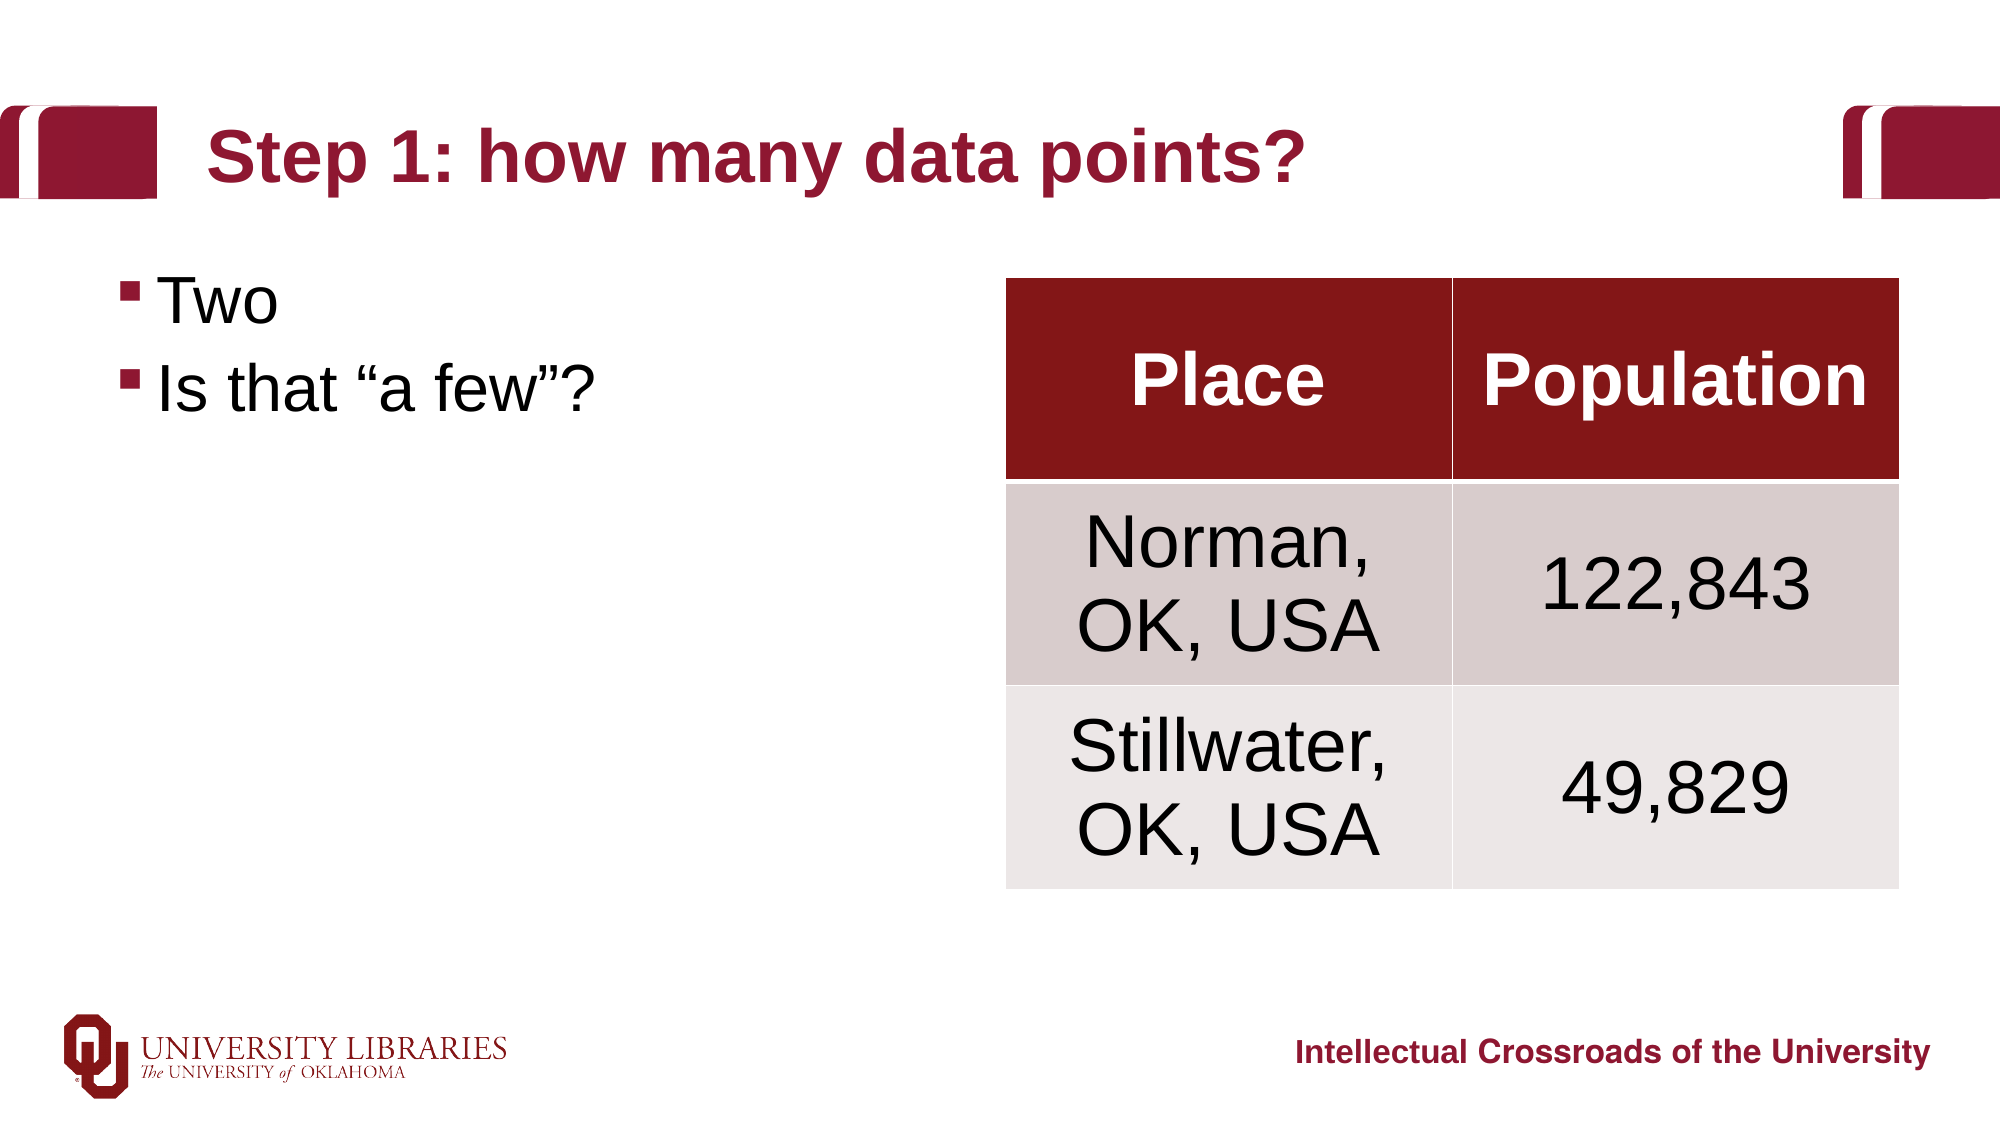

# Step 1: how many data points?
Two
Is that “a few”?

| Place | Population |
| --- | --- |
| Norman, OK, USA | 122,843 |
| Stillwater, OK, USA | 49,829 |